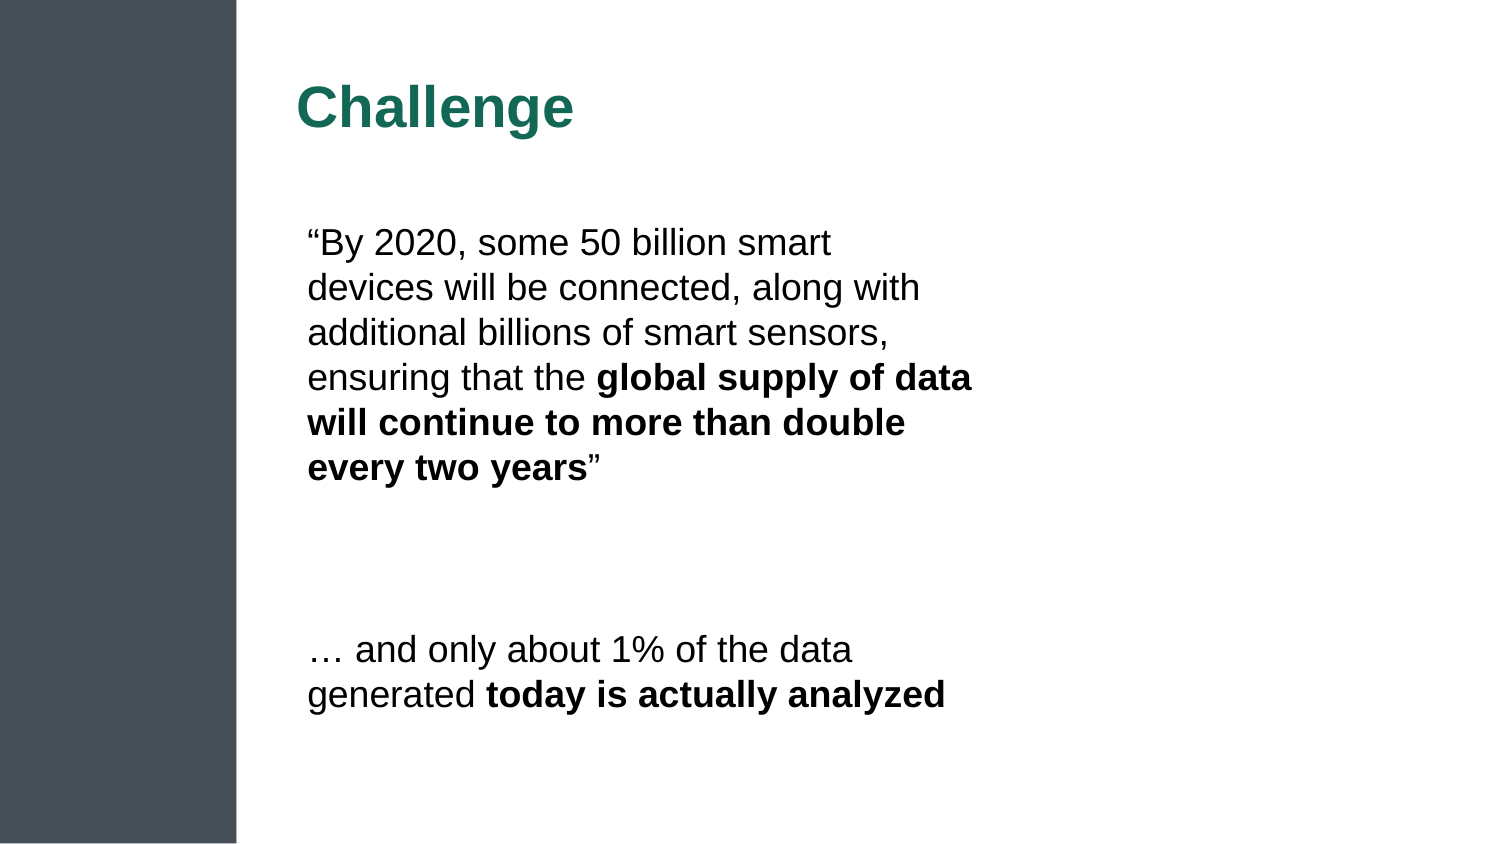

# Challenge
“By 2020, some 50 billion smart
devices will be connected, along with
additional billions of smart sensors,
ensuring that the global supply of data
will continue to more than double
every two years”
… and only about 1% of the data generated today is actually analyzed